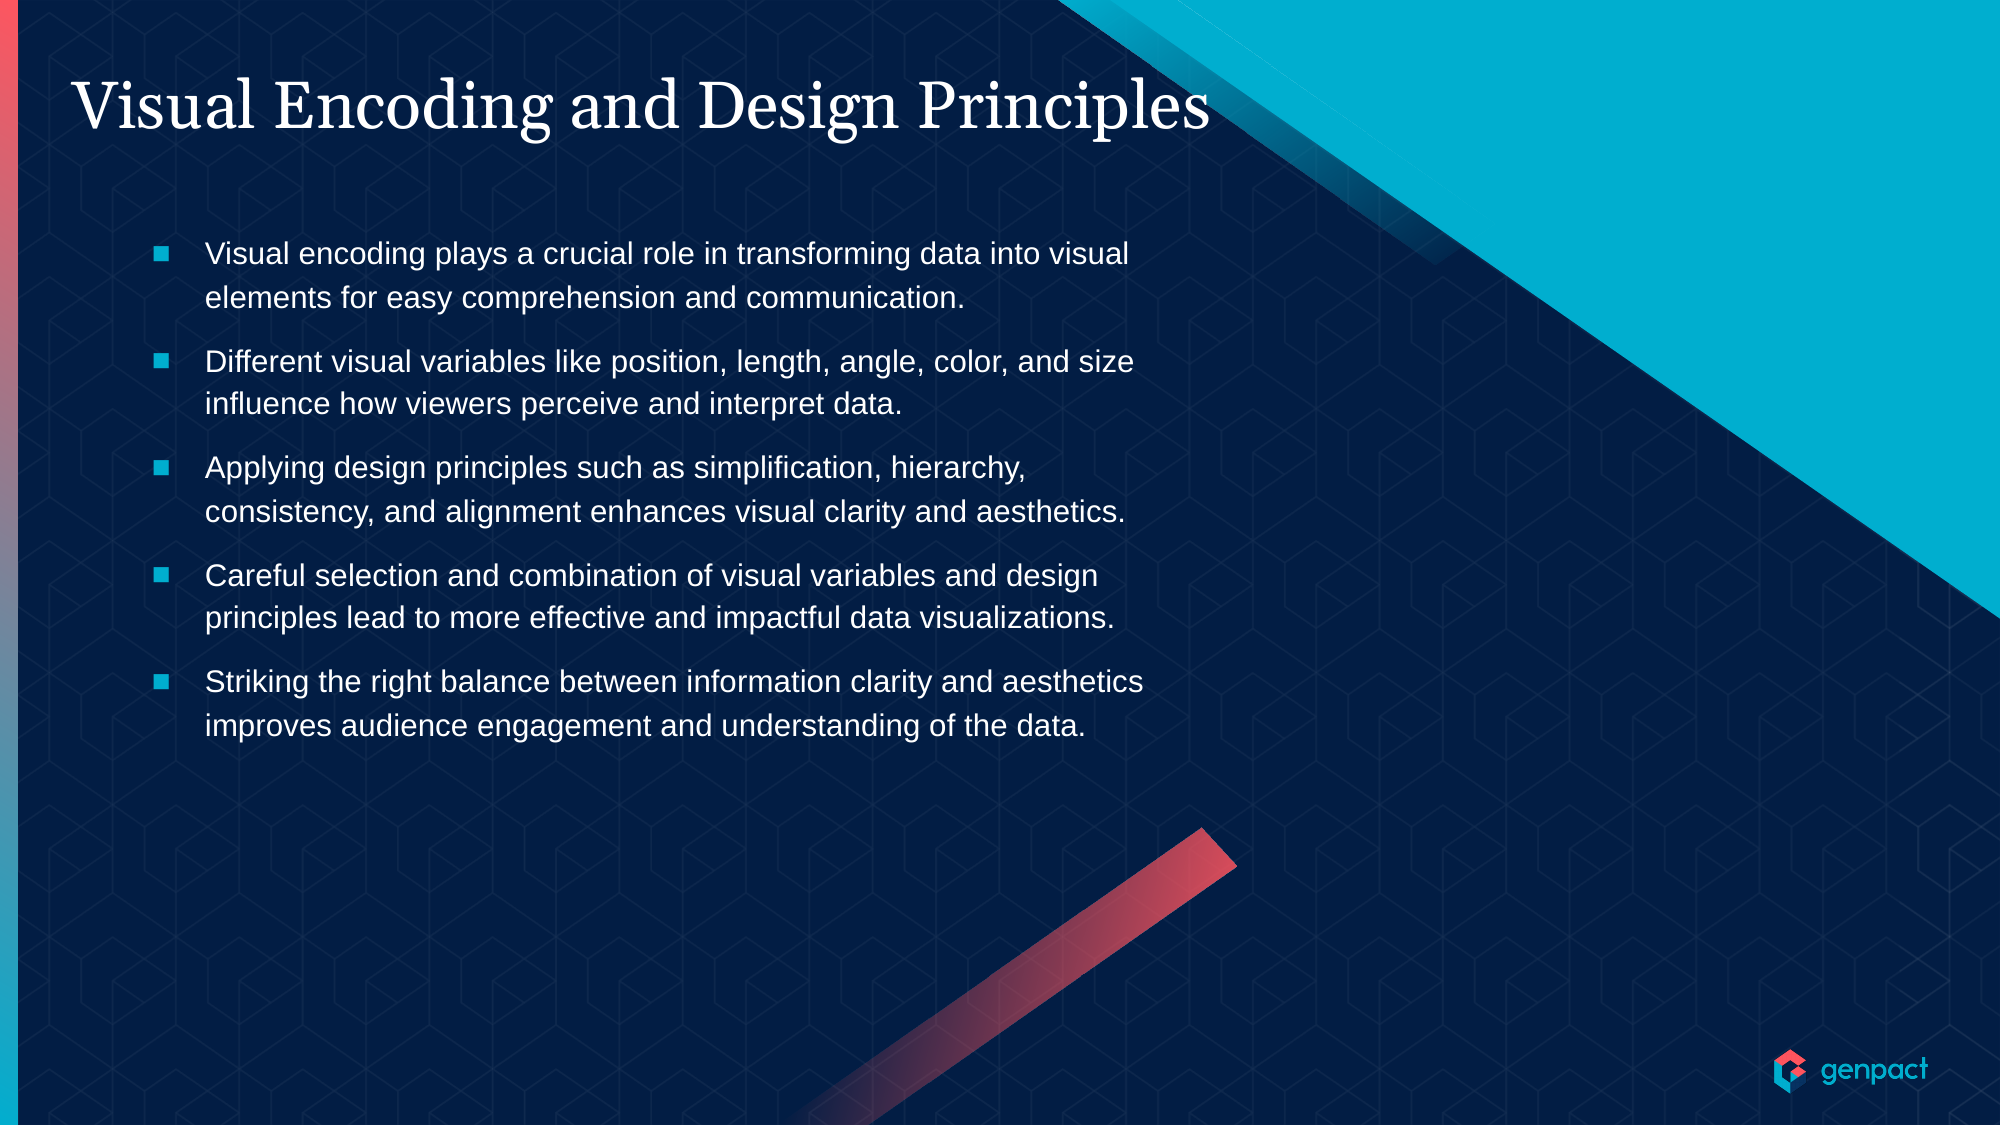

# Visual Encoding and Design Principles
Visual encoding plays a crucial role in transforming data into visual elements for easy comprehension and communication.
Different visual variables like position, length, angle, color, and size influence how viewers perceive and interpret data.
Applying design principles such as simplification, hierarchy, consistency, and alignment enhances visual clarity and aesthetics.
Careful selection and combination of visual variables and design principles lead to more effective and impactful data visualizations.
Striking the right balance between information clarity and aesthetics improves audience engagement and understanding of the data.